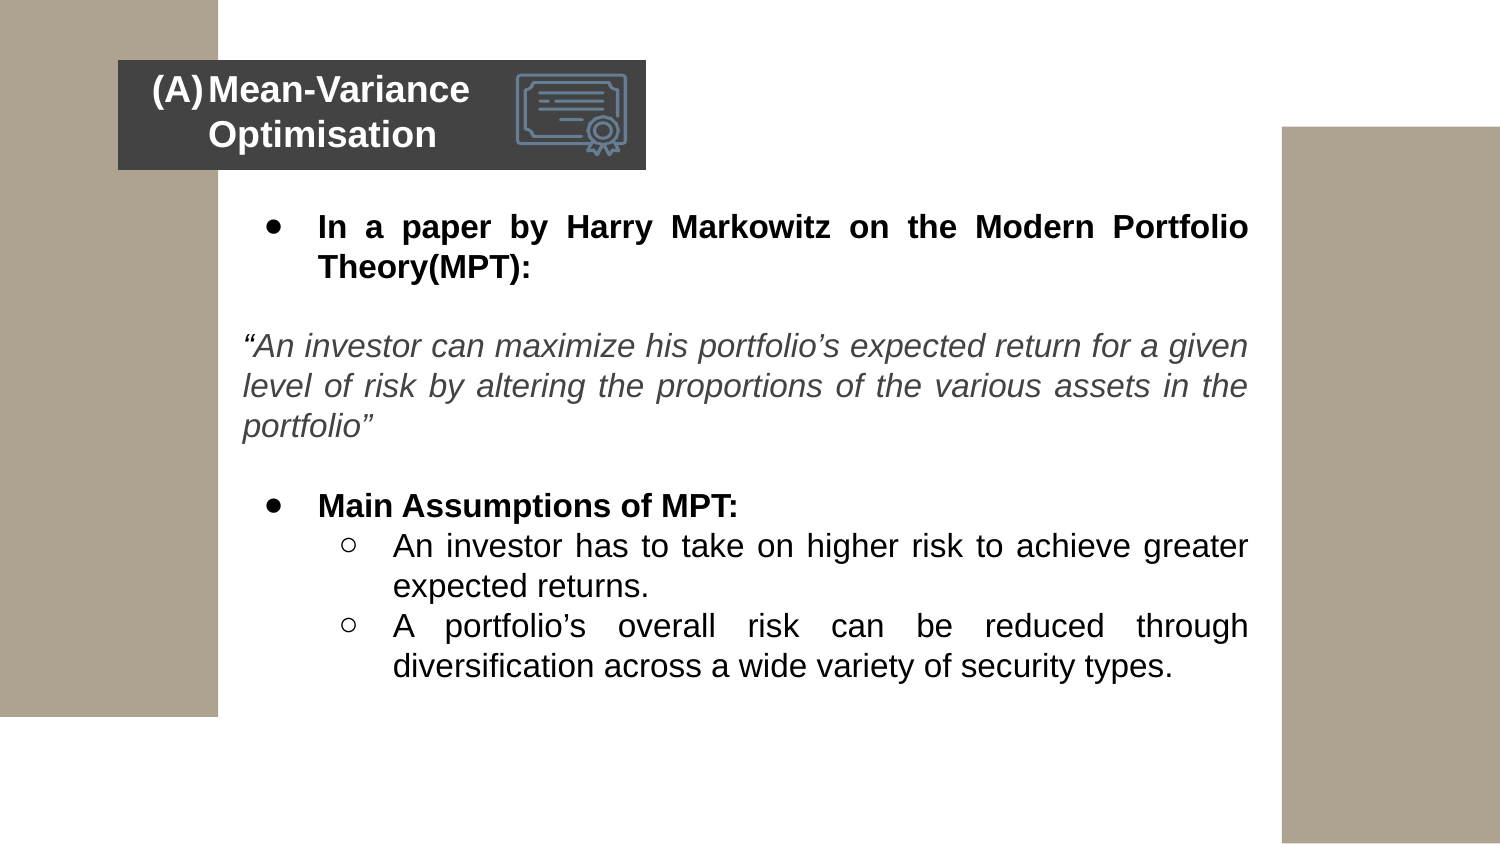

Mean-Variance Optimisation

In a paper by Harry Markowitz on the Modern Portfolio Theory(MPT):

“An investor can maximize his portfolio’s expected return for a given level of risk by altering the proportions of the various assets in the portfolio”

Main Assumptions of MPT:
An investor has to take on higher risk to achieve greater expected returns.
A portfolio’s overall risk can be reduced through diversification across a wide variety of security types.